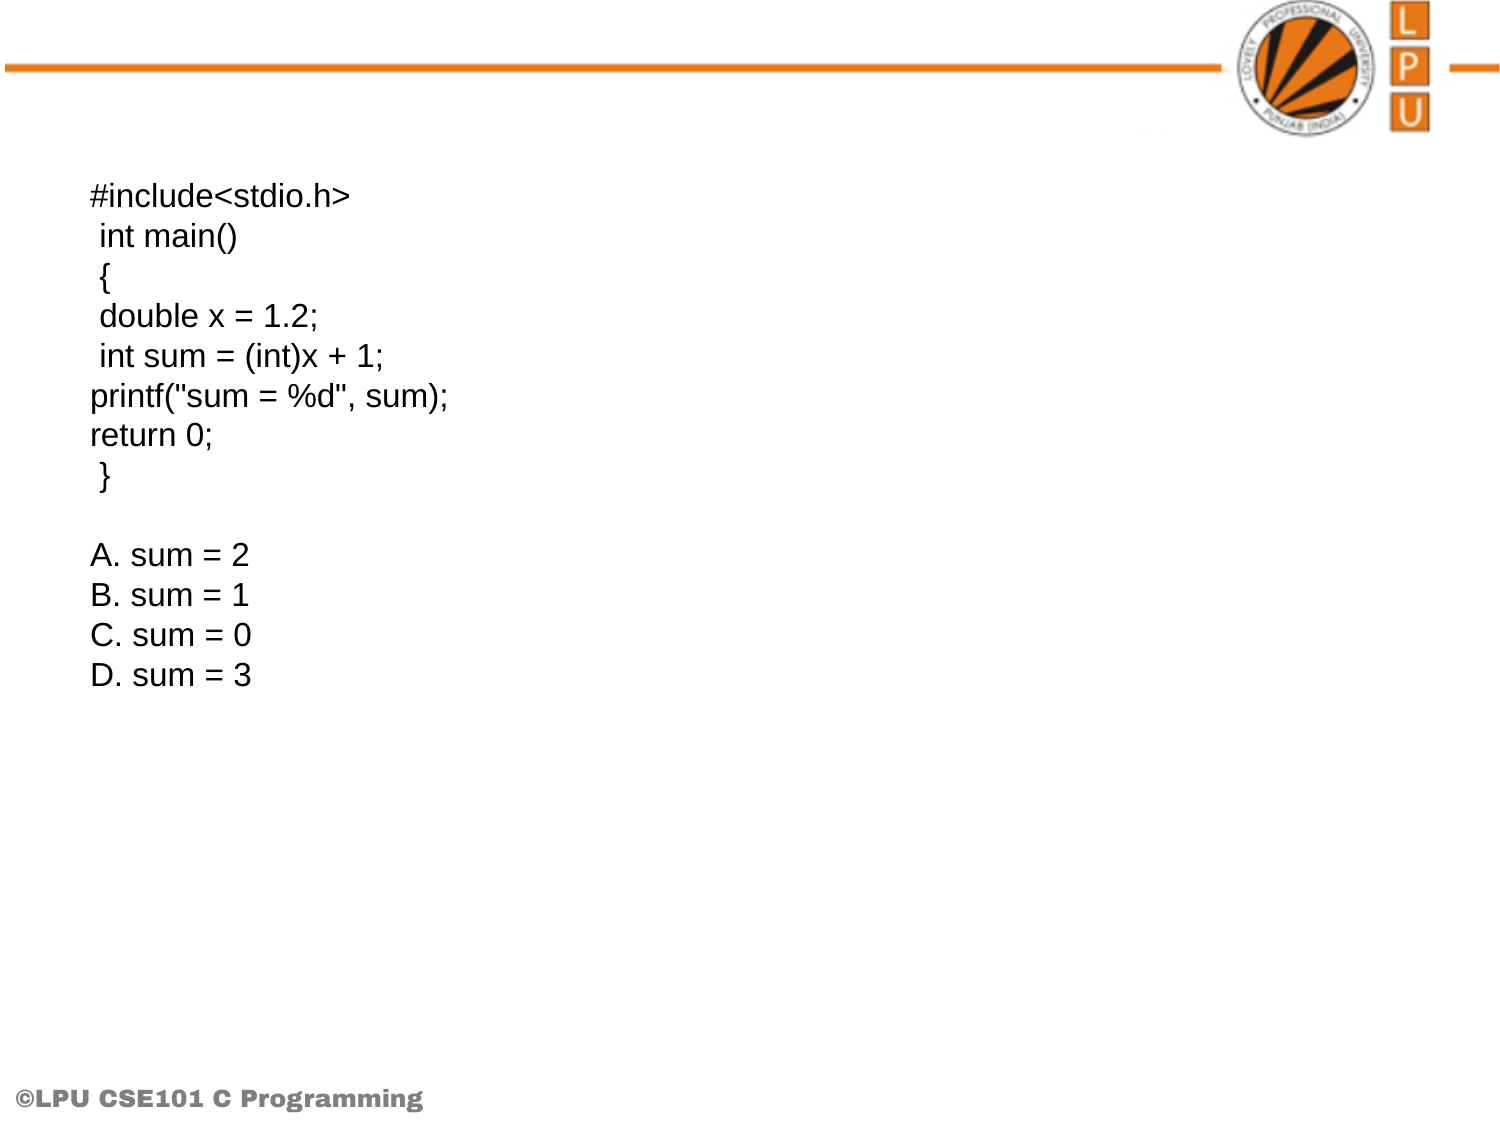

#include<stdio.h>
 int main()
 {
 double x = 1.2;
 int sum = (int)x + 1;
printf("sum = %d", sum);
return 0;
 }

A. sum = 2
B. sum = 1
C. sum = 0
D. sum = 3